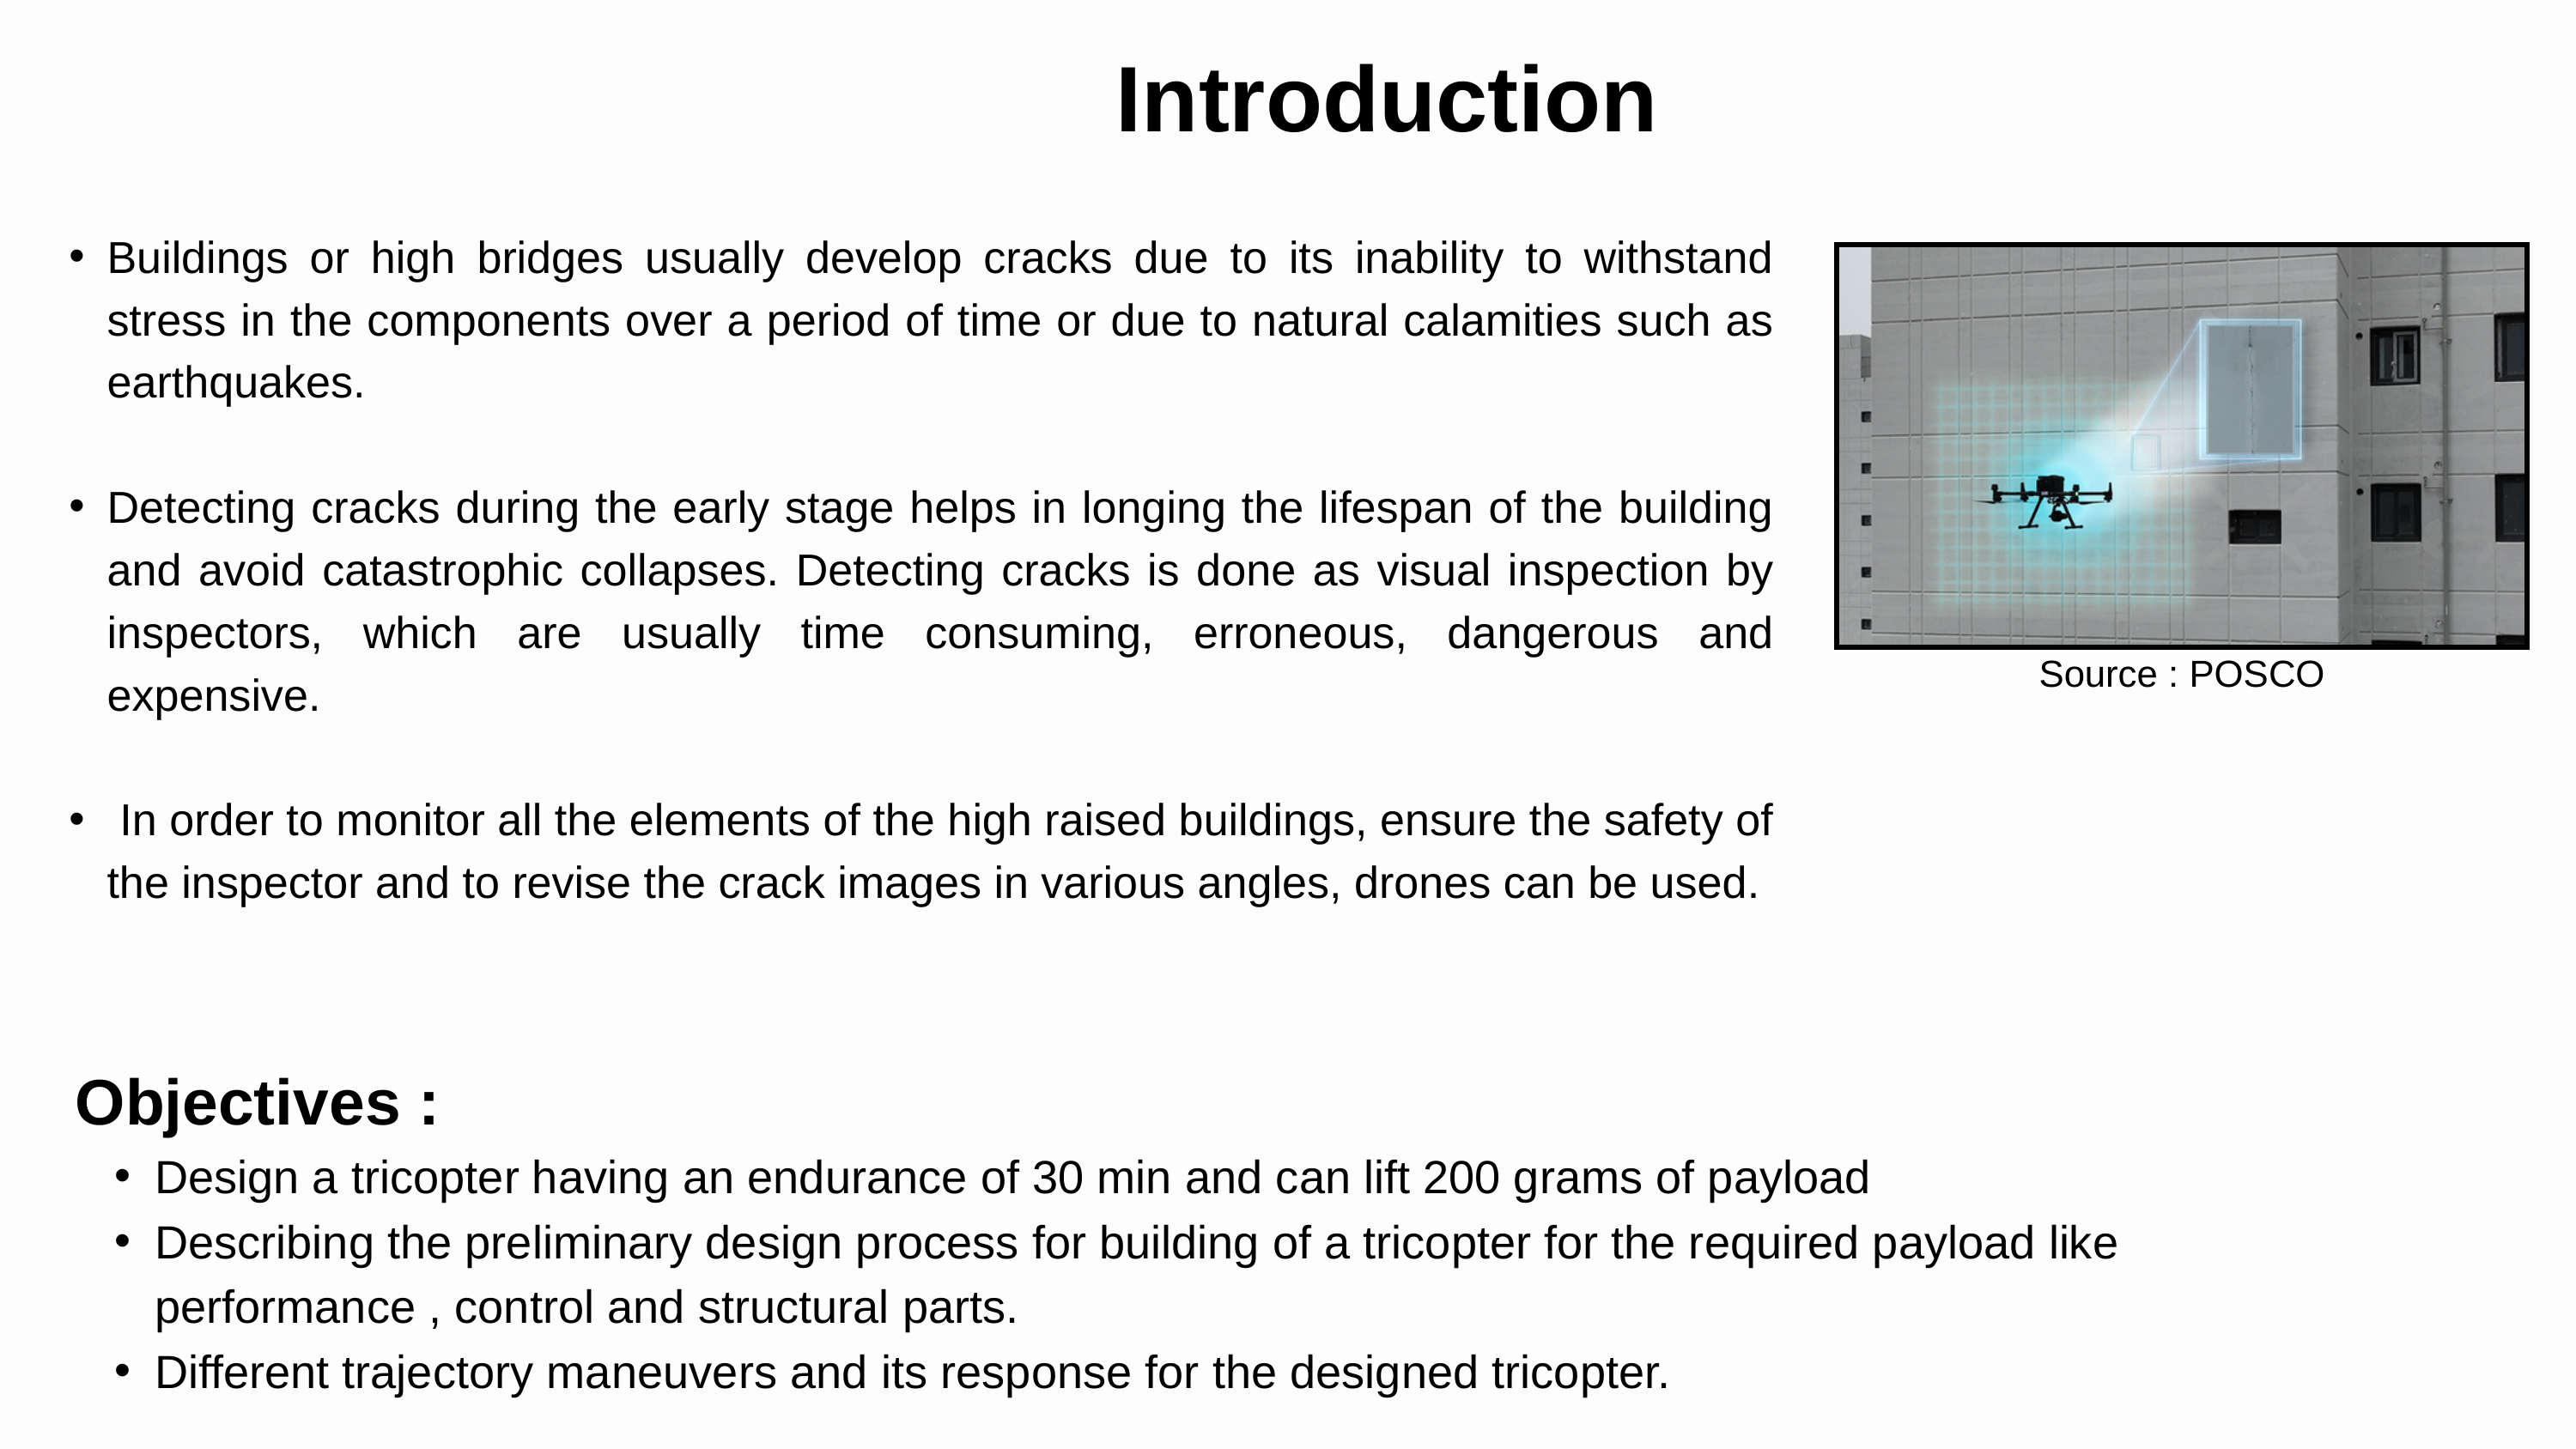

Introduction
Buildings or high bridges usually develop cracks due to its inability to withstand stress in the components over a period of time or due to natural calamities such as earthquakes.

Detecting cracks during the early stage helps in longing the lifespan of the building and avoid catastrophic collapses. Detecting cracks is done as visual inspection by inspectors, which are usually time consuming, erroneous, dangerous and expensive.

 In order to monitor all the elements of the high raised buildings, ensure the safety of the inspector and to revise the crack images in various angles, drones can be used.

Source : POSCO
Objectives :
Design a tricopter having an endurance of 30 min and can lift 200 grams of payload
Describing the preliminary design process for building of a tricopter for the required payload like performance , control and structural parts.
Different trajectory maneuvers and its response for the designed tricopter.